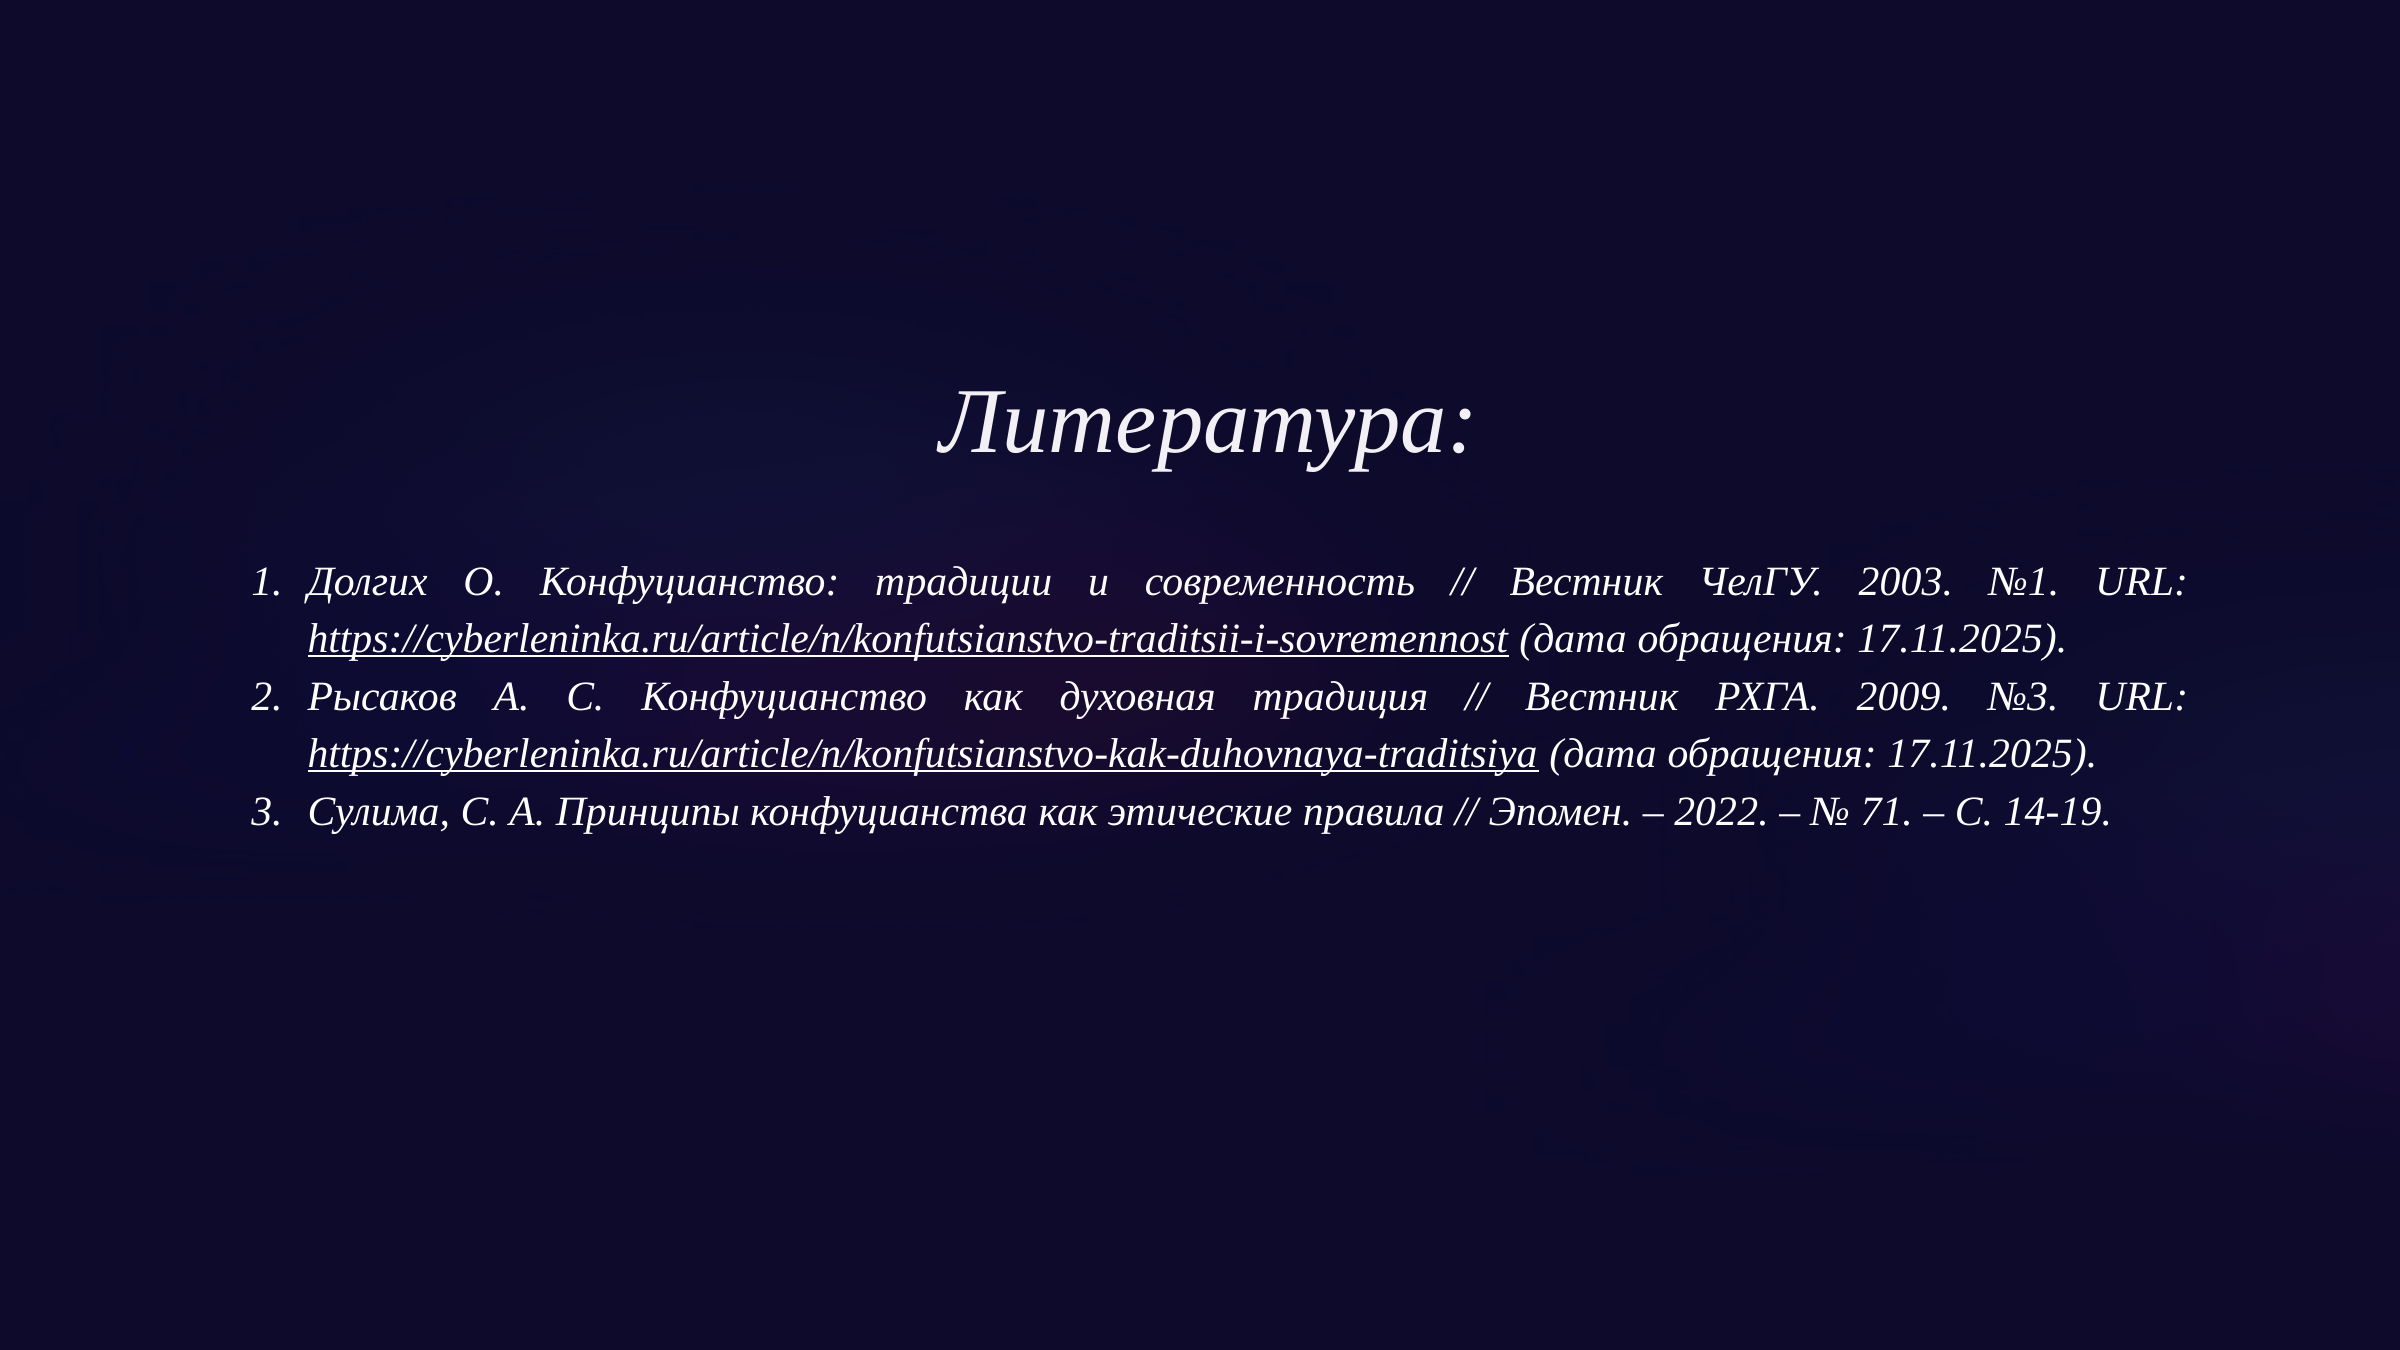

Литература:
Долгих О. Конфуцианство: традиции и современность // Вестник ЧелГУ. 2003. №1. URL: https://cyberleninka.ru/article/n/konfutsianstvo-traditsii-i-sovremennost (дата обращения: 17.11.2025).
Рысаков А. С. Конфуцианство как духовная традиция // Вестник РХГА. 2009. №3. URL: https://cyberleninka.ru/article/n/konfutsianstvo-kak-duhovnaya-traditsiya (дата обращения: 17.11.2025).
Сулима, С. А. Принципы конфуцианства как этические правила // Эпомен. – 2022. – № 71. – С. 14-19.